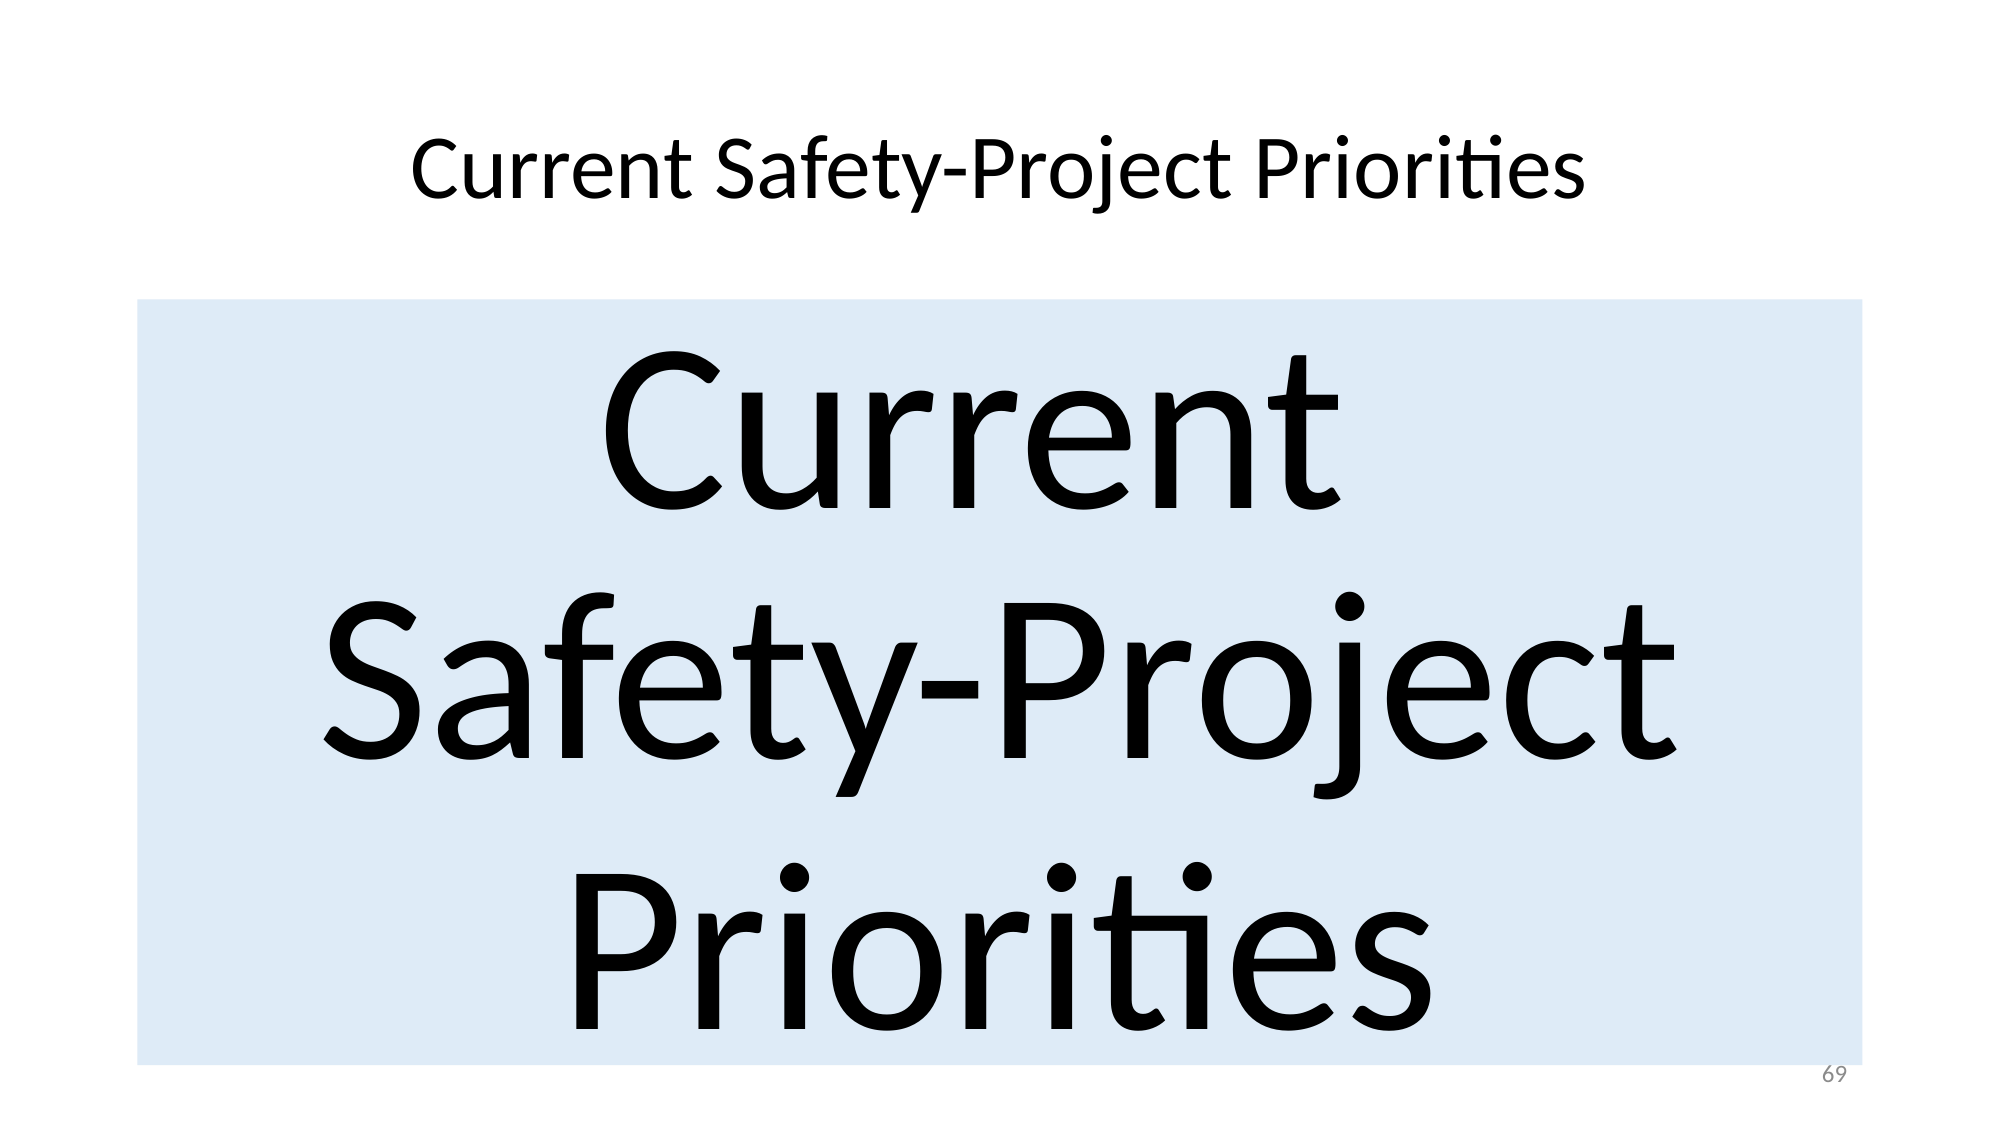

# Current Safety-Project Priorities
Current
Safety-Project
Priorities
69